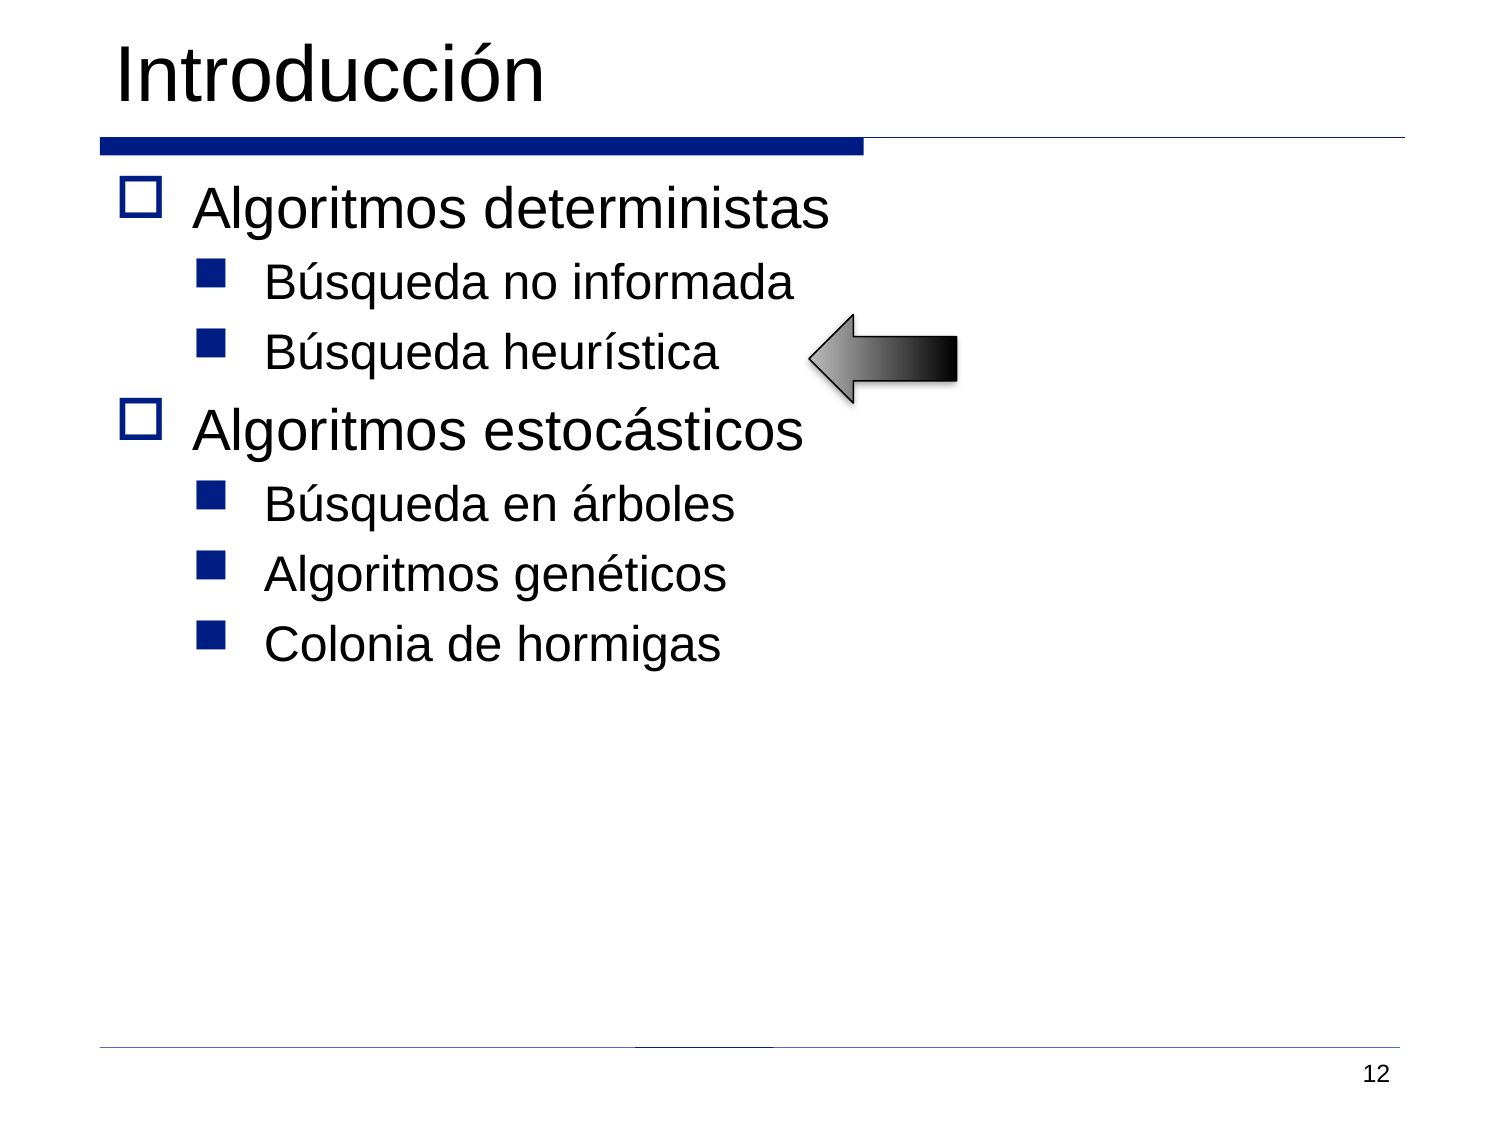

# Introducción
Algoritmos deterministas
Búsqueda no informada
Búsqueda heurística
Algoritmos estocásticos
Búsqueda en árboles
Algoritmos genéticos
Colonia de hormigas